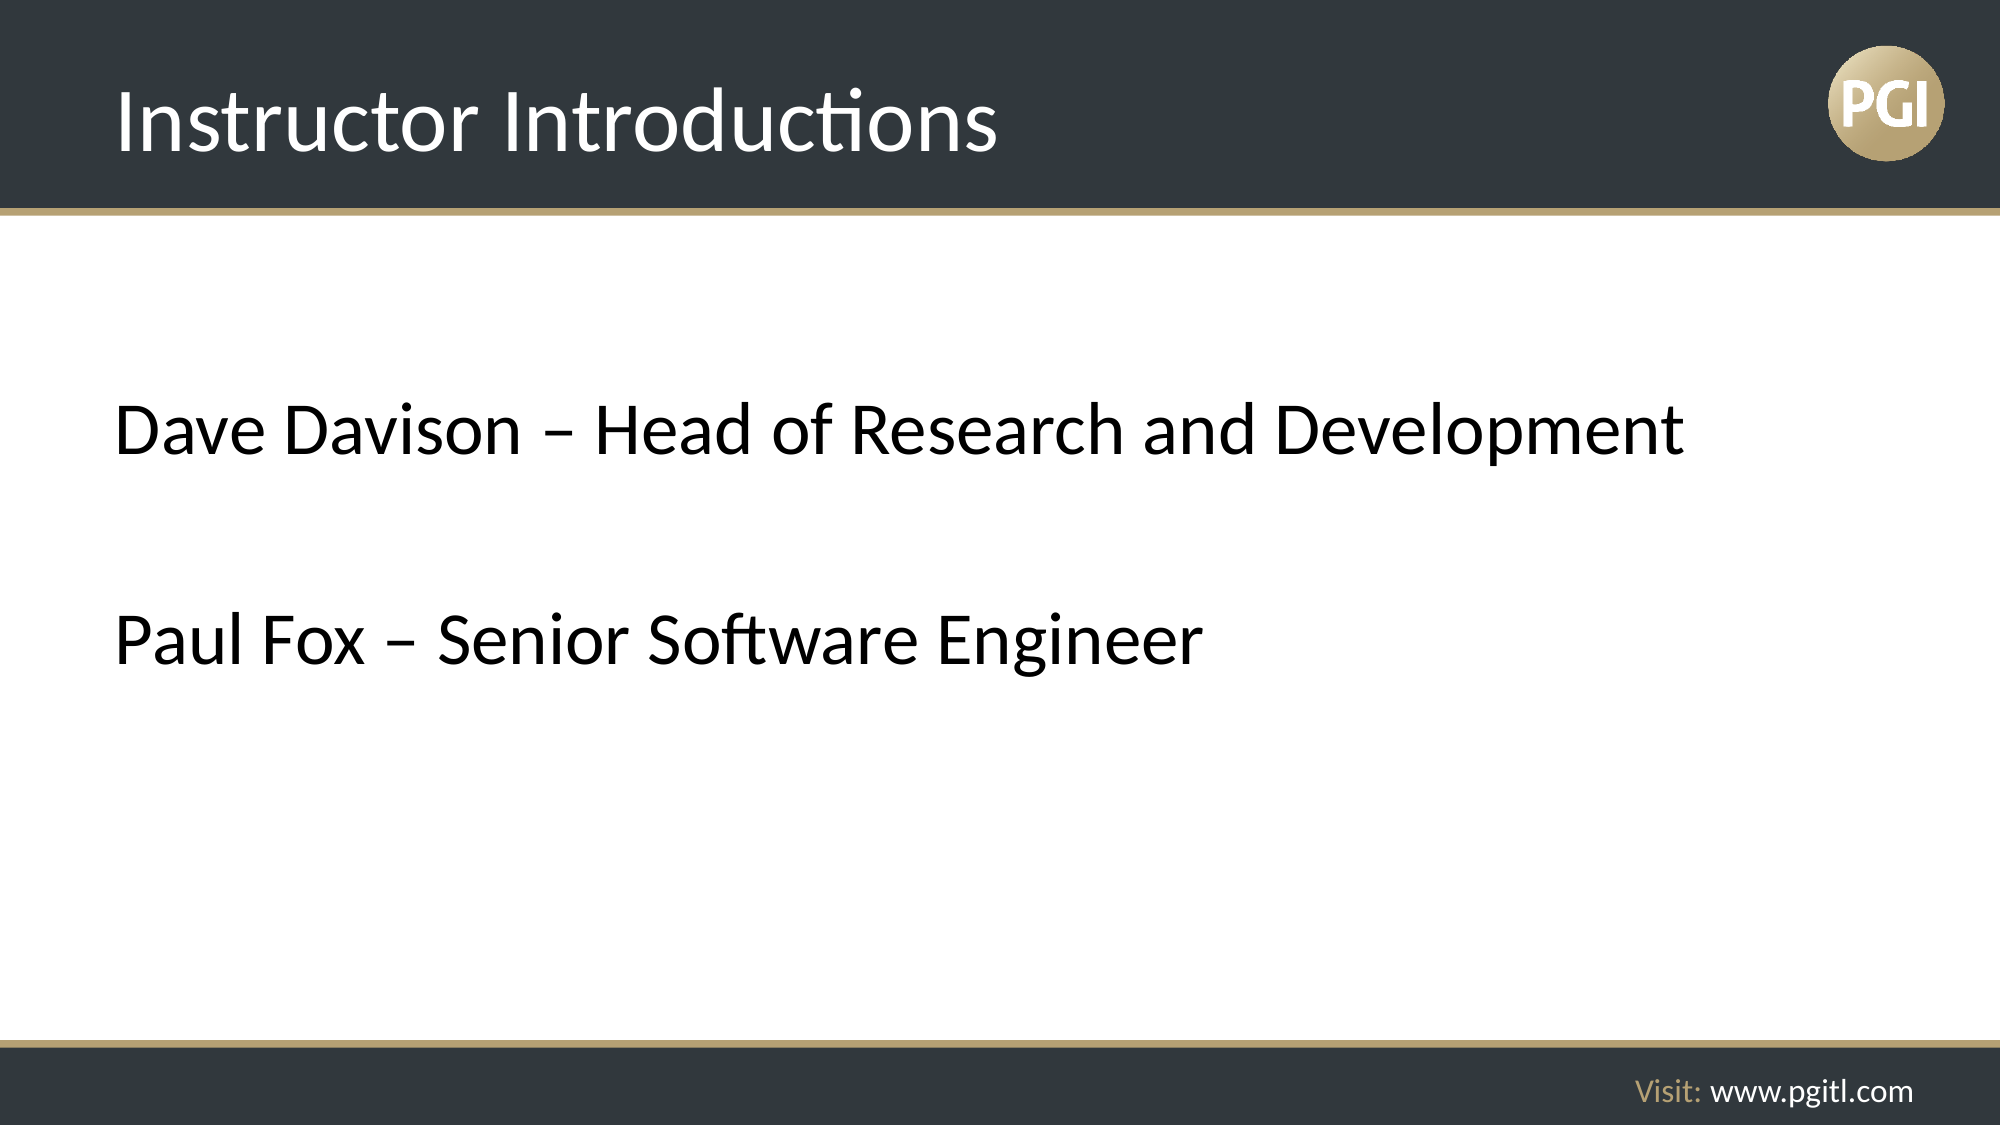

# Instructor Introductions

Dave Davison – Head of Research and Development

Paul Fox – Senior Software Engineer